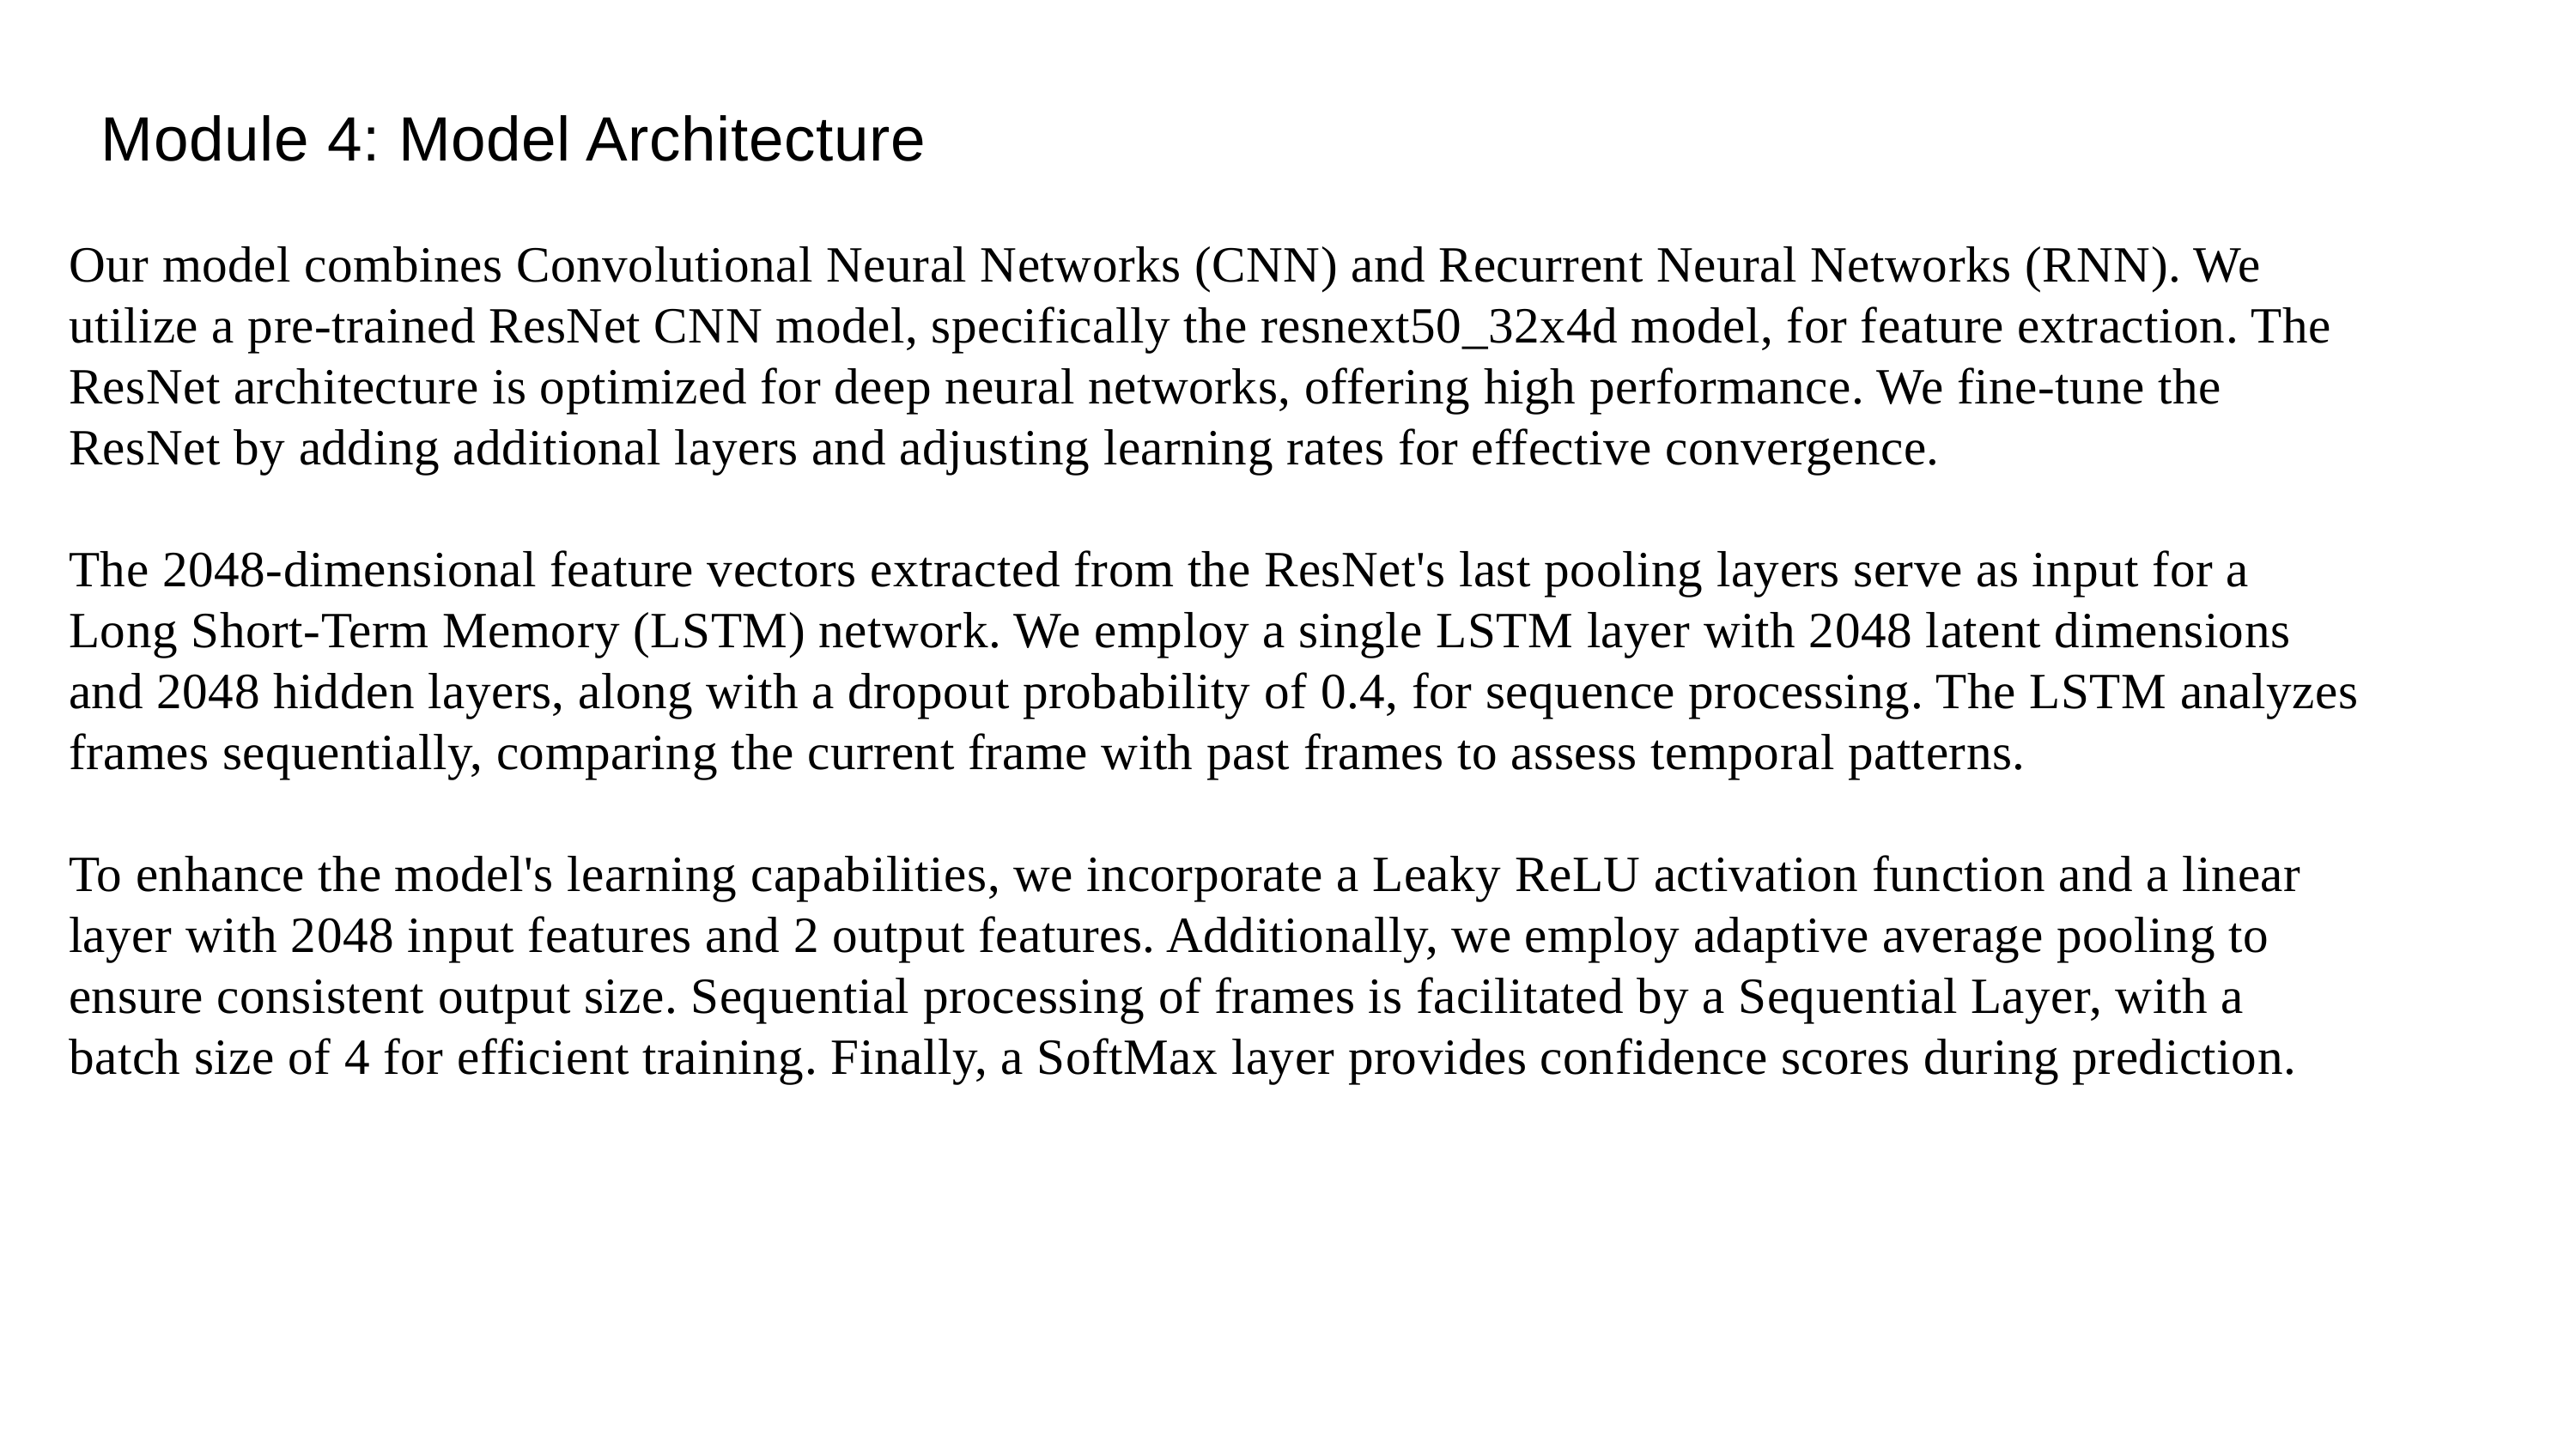

Module 4: Model Architecture
Our model combines Convolutional Neural Networks (CNN) and Recurrent Neural Networks (RNN). We utilize a pre-trained ResNet CNN model, specifically the resnext50_32x4d model, for feature extraction. The ResNet architecture is optimized for deep neural networks, offering high performance. We fine-tune the ResNet by adding additional layers and adjusting learning rates for effective convergence.

The 2048-dimensional feature vectors extracted from the ResNet's last pooling layers serve as input for a Long Short-Term Memory (LSTM) network. We employ a single LSTM layer with 2048 latent dimensions and 2048 hidden layers, along with a dropout probability of 0.4, for sequence processing. The LSTM analyzes frames sequentially, comparing the current frame with past frames to assess temporal patterns.

To enhance the model's learning capabilities, we incorporate a Leaky ReLU activation function and a linear layer with 2048 input features and 2 output features. Additionally, we employ adaptive average pooling to ensure consistent output size. Sequential processing of frames is facilitated by a Sequential Layer, with a batch size of 4 for efficient training. Finally, a SoftMax layer provides confidence scores during prediction.